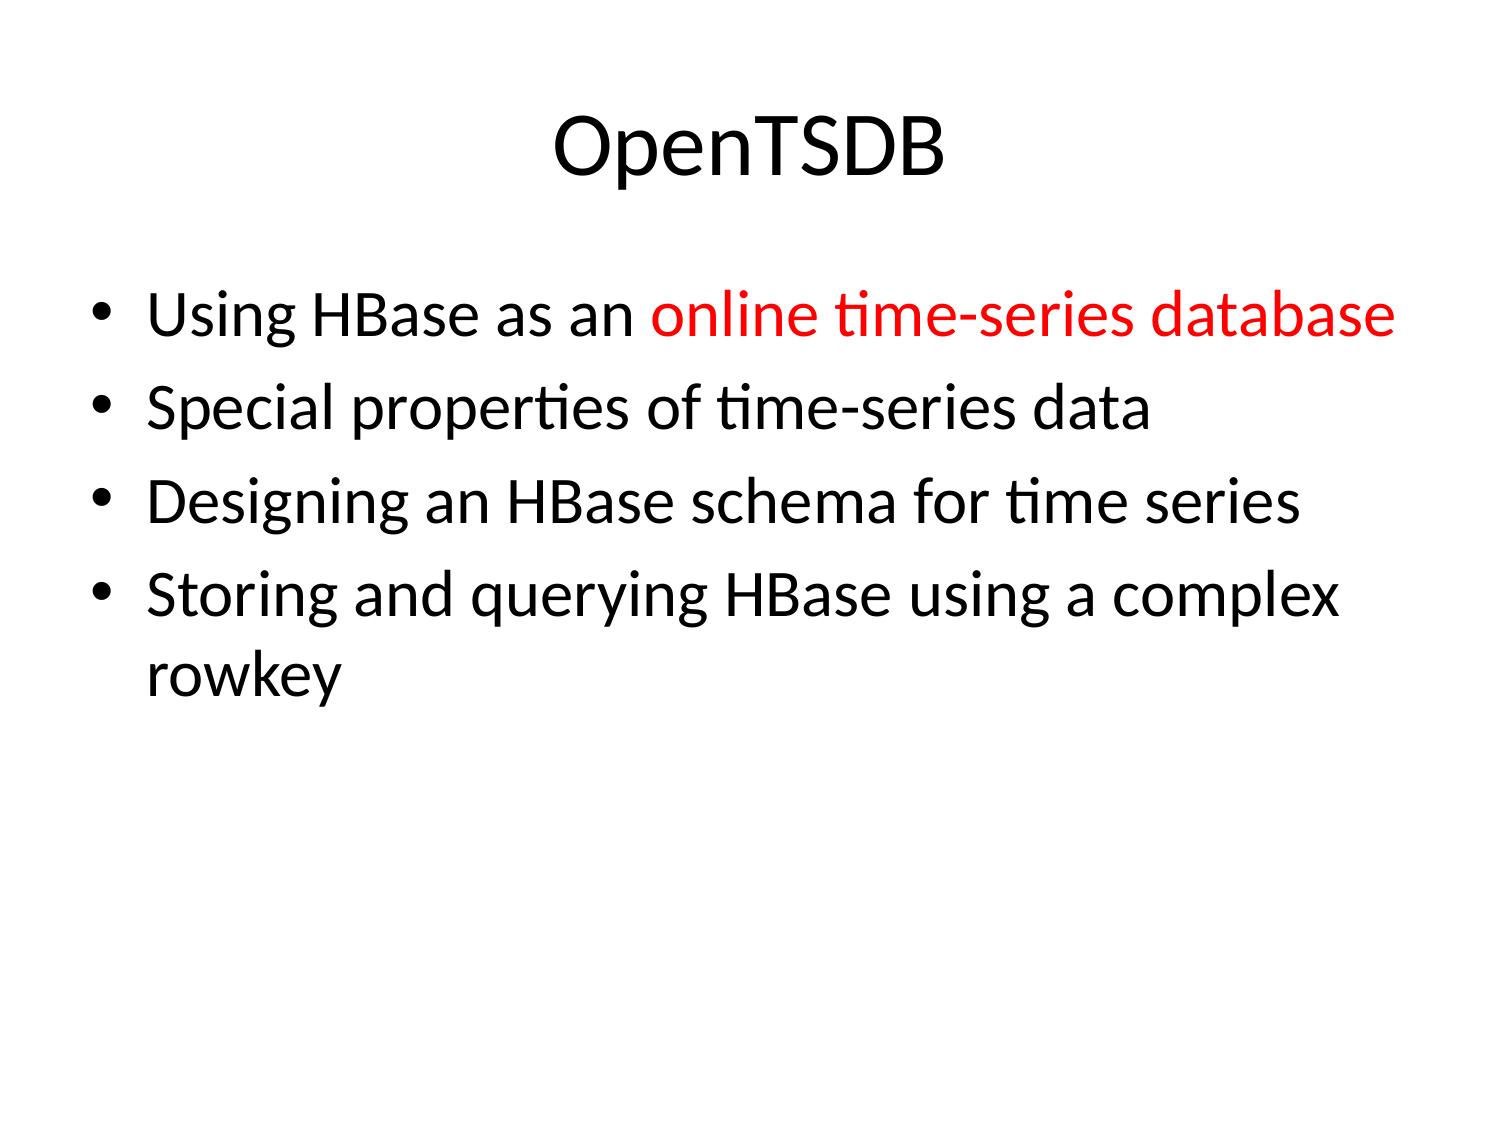

# OpenTSDB
Using HBase as an online time-series database
Special properties of time-series data
Designing an HBase schema for time series
Storing and querying HBase using a complex rowkey